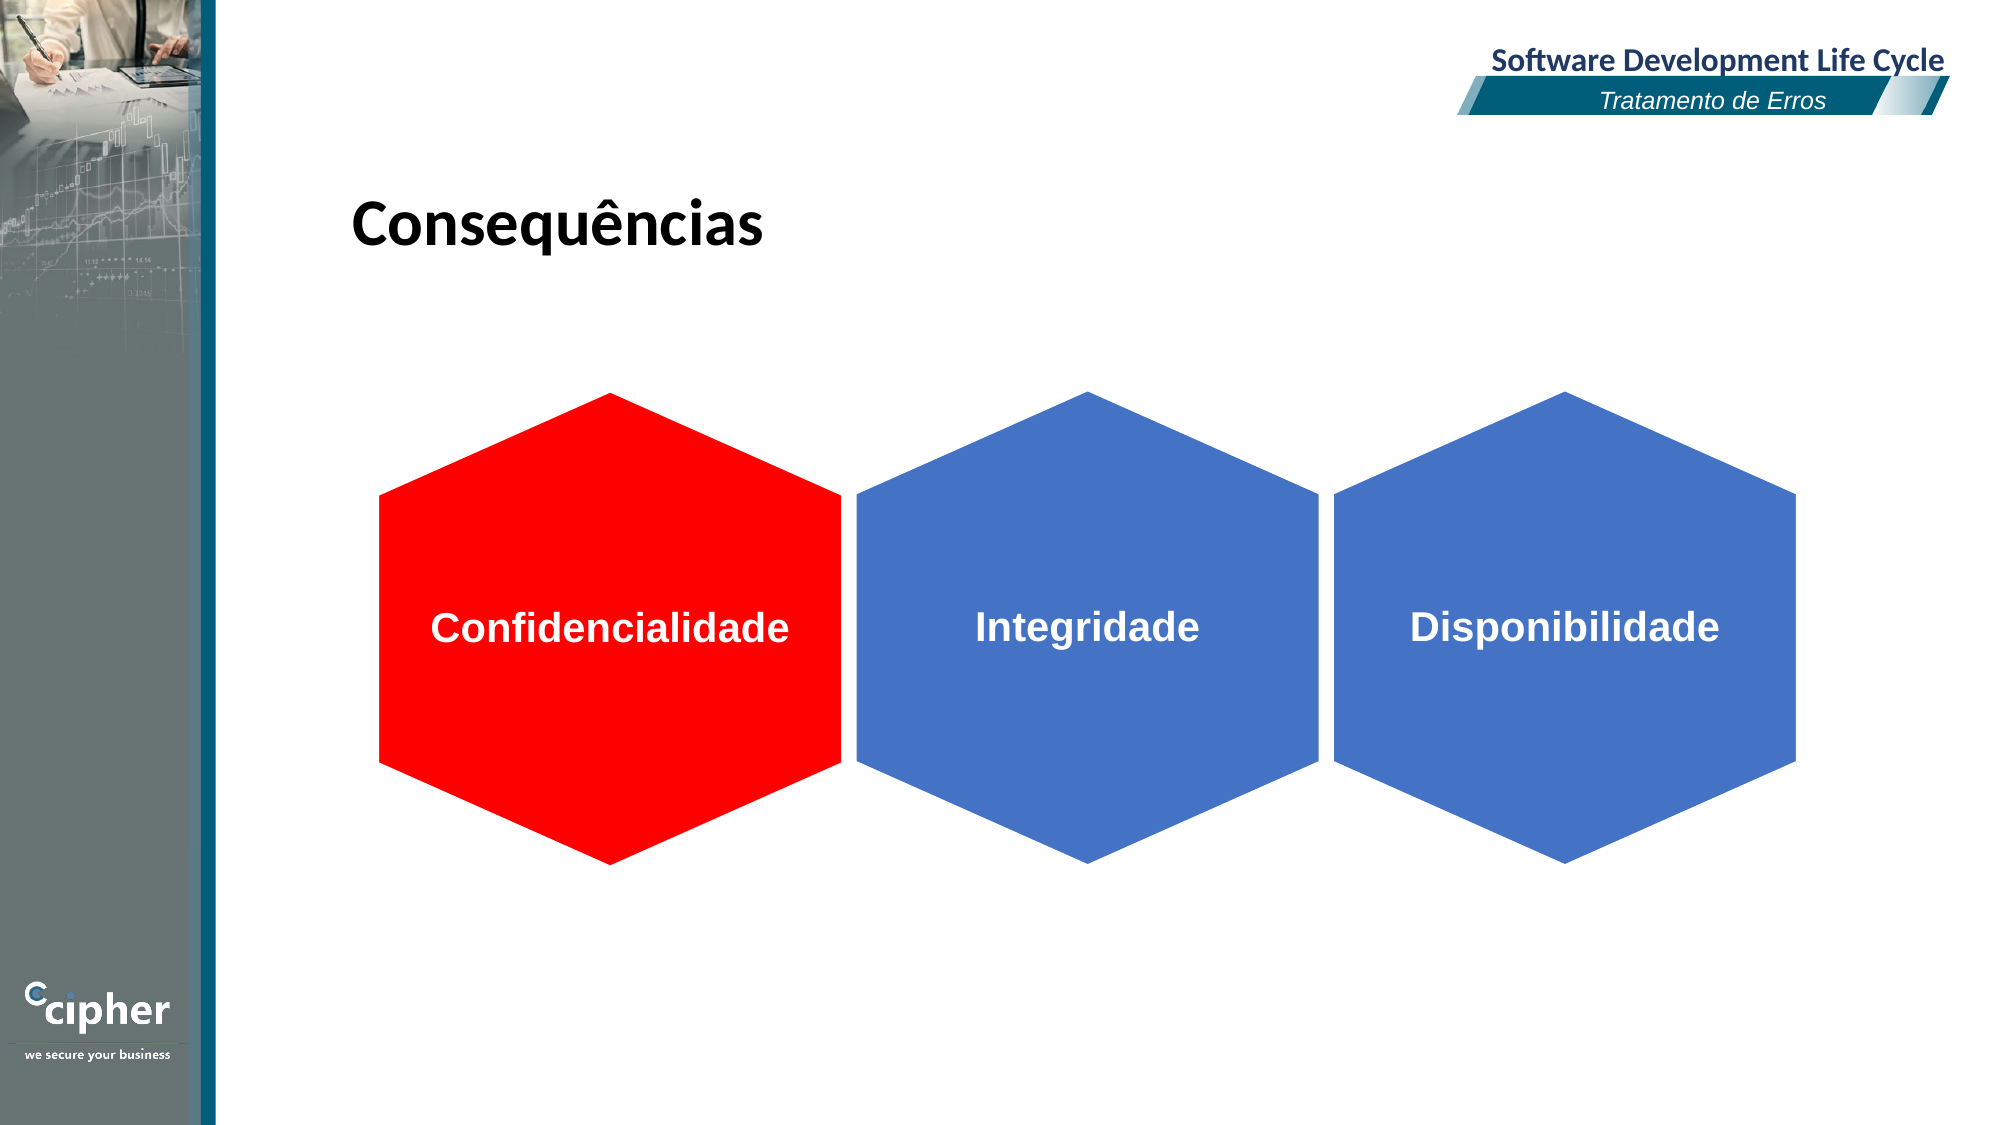

Software Development Life Cycle
Tratamento de Erros

Consequências
Integridade
Disponibilidade
Confidencialidade